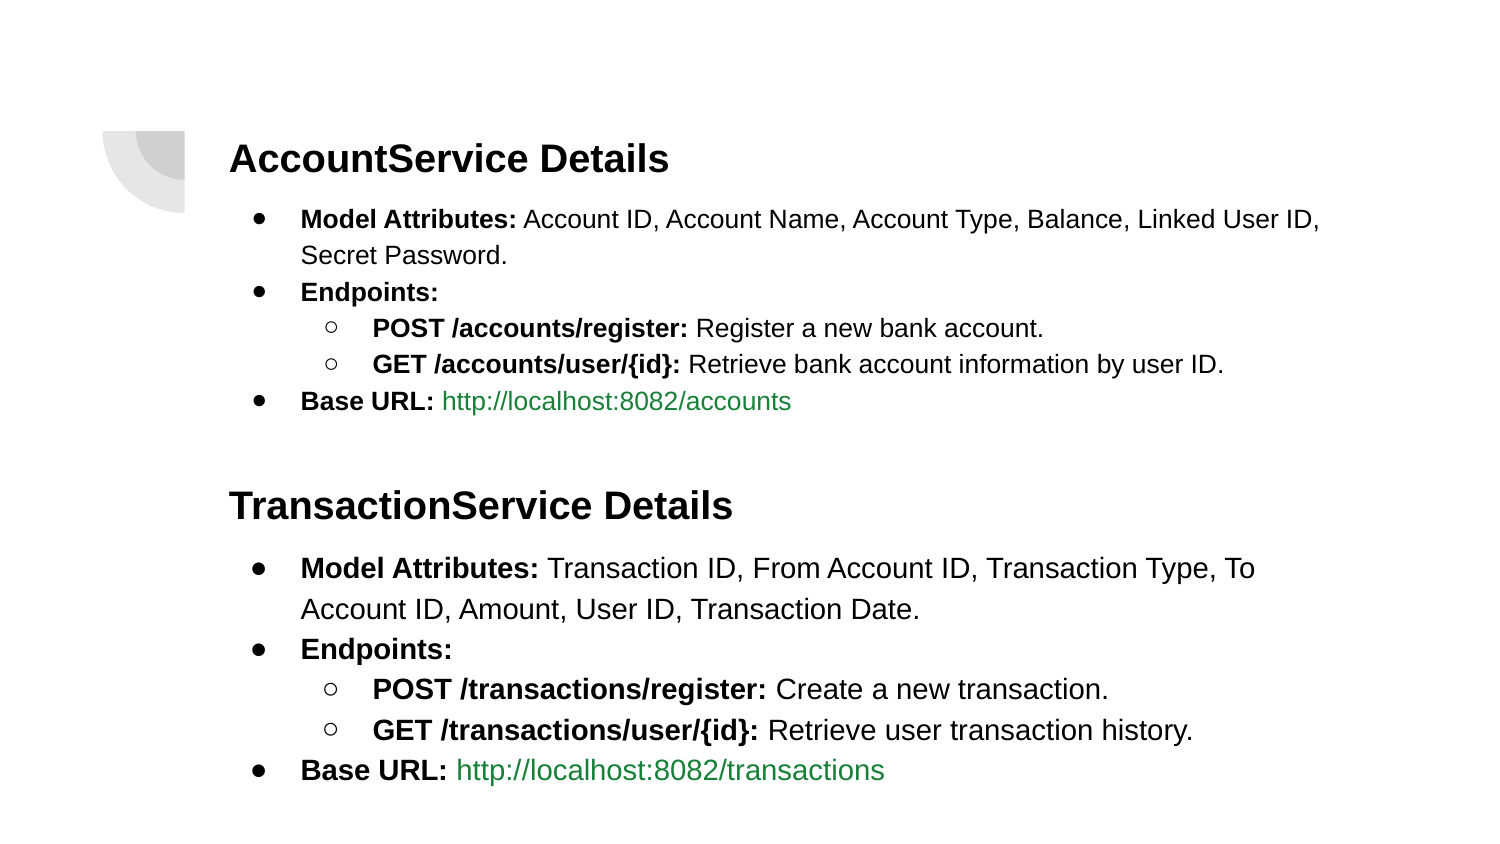

AccountService Details
Model Attributes: Account ID, Account Name, Account Type, Balance, Linked User ID, Secret Password.
Endpoints:
POST /accounts/register: Register a new bank account.
GET /accounts/user/{id}: Retrieve bank account information by user ID.
Base URL: http://localhost:8082/accounts

TransactionService Details
Model Attributes: Transaction ID, From Account ID, Transaction Type, To Account ID, Amount, User ID, Transaction Date.
Endpoints:
POST /transactions/register: Create a new transaction.
GET /transactions/user/{id}: Retrieve user transaction history.
Base URL: http://localhost:8082/transactions